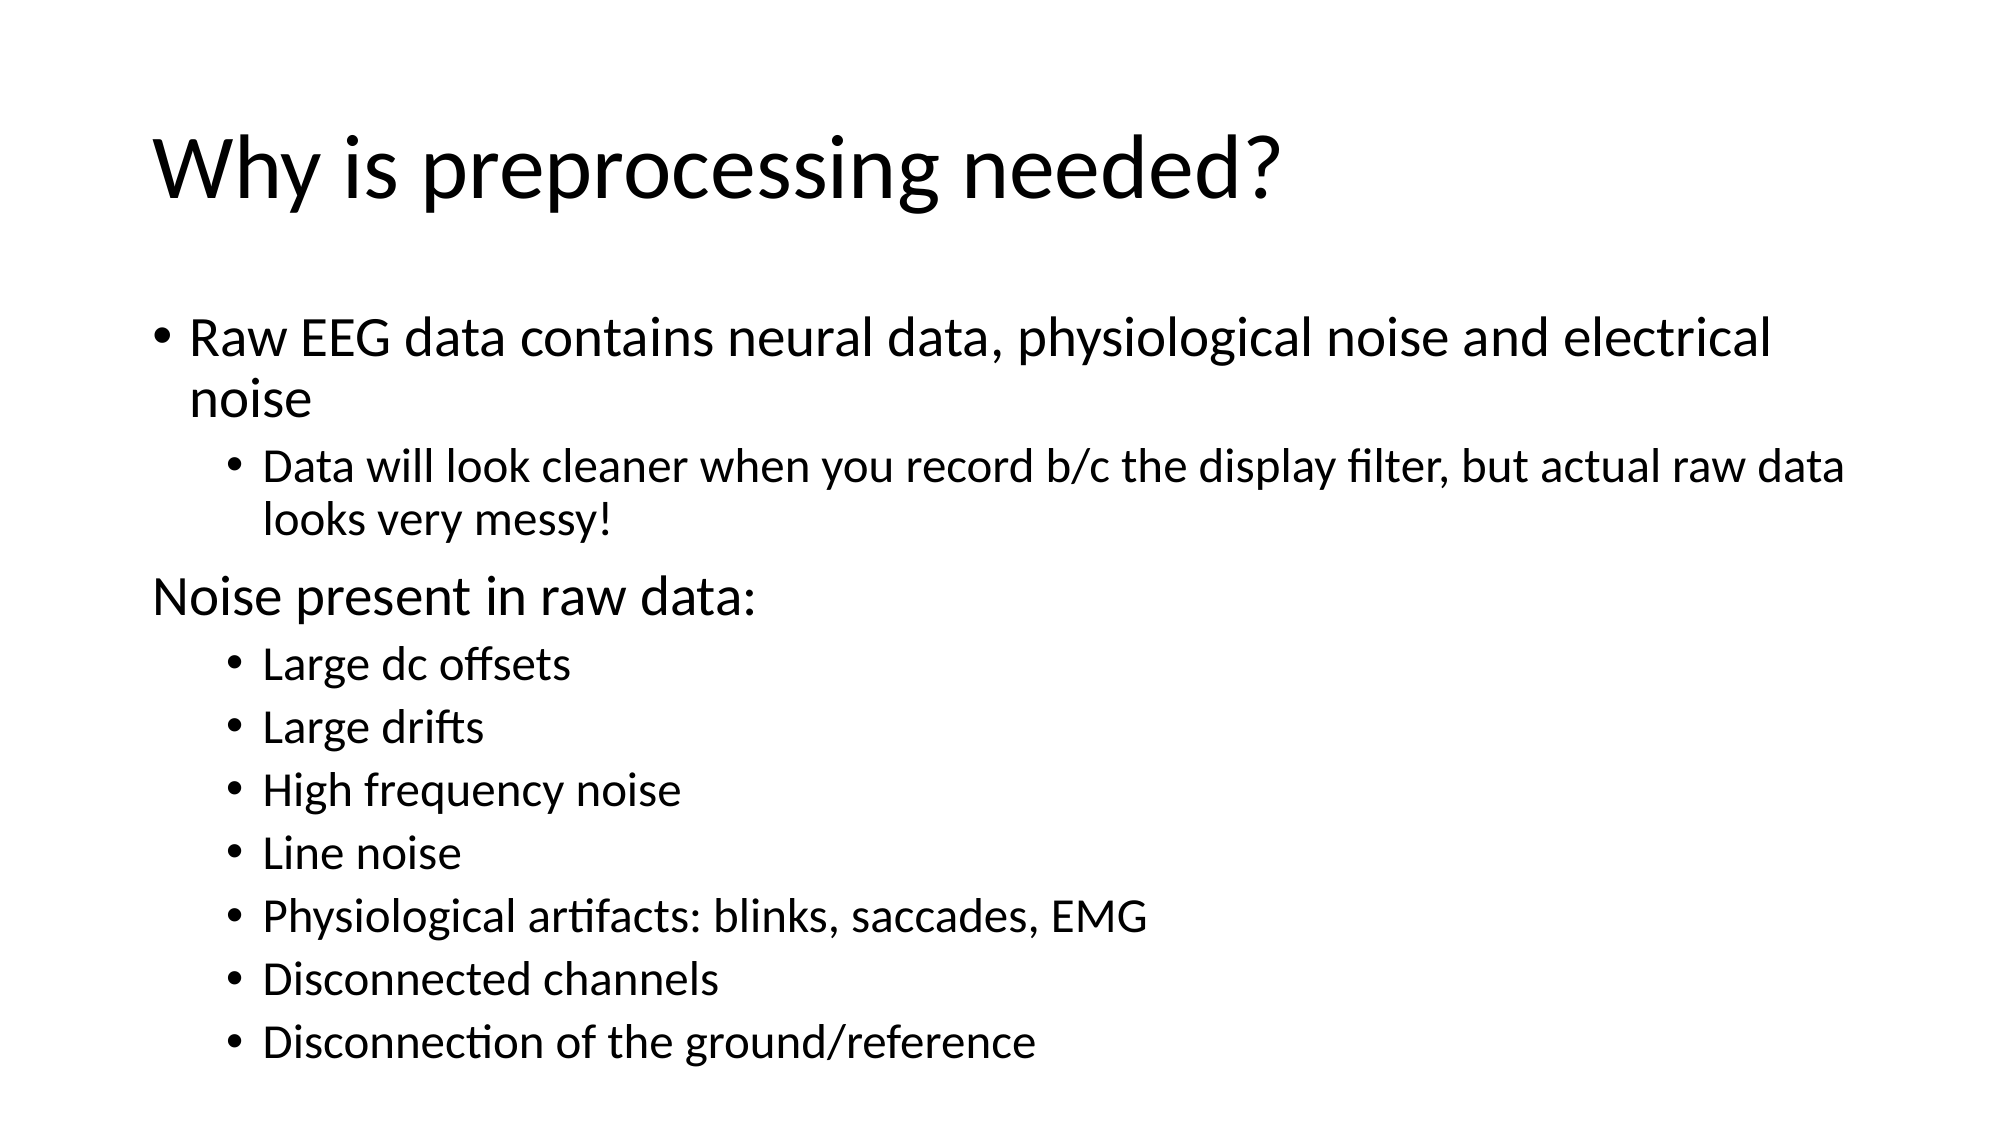

# Why is preprocessing needed?
Raw EEG data contains neural data, physiological noise and electrical noise
Data will look cleaner when you record b/c the display filter, but actual raw data looks very messy!
Noise present in raw data:
Large dc offsets
Large drifts
High frequency noise
Line noise
Physiological artifacts: blinks, saccades, EMG
Disconnected channels
Disconnection of the ground/reference